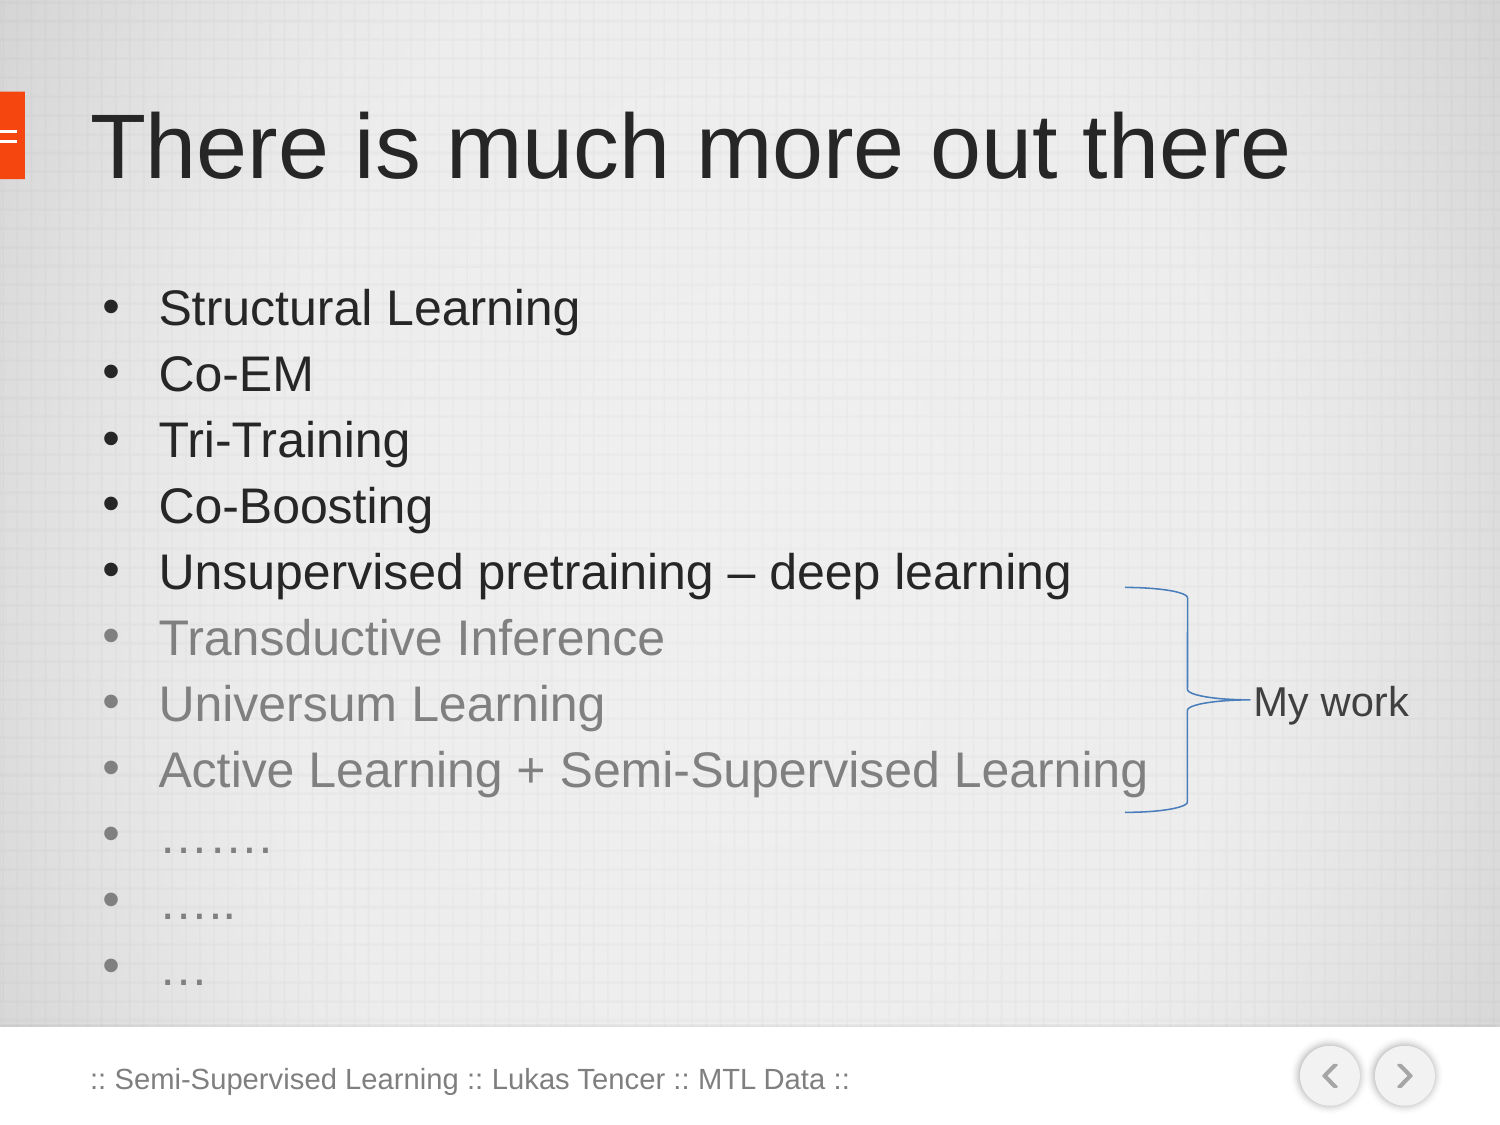

# There is much more out there
Structural Learning
Co-EM
Tri-Training
Co-Boosting
Unsupervised pretraining – deep learning
Transductive Inference
Universum Learning
Active Learning + Semi-Supervised Learning
…….
…..
…

My work
:: Semi-Supervised Learning :: Lukas Tencer :: MTL Data ::